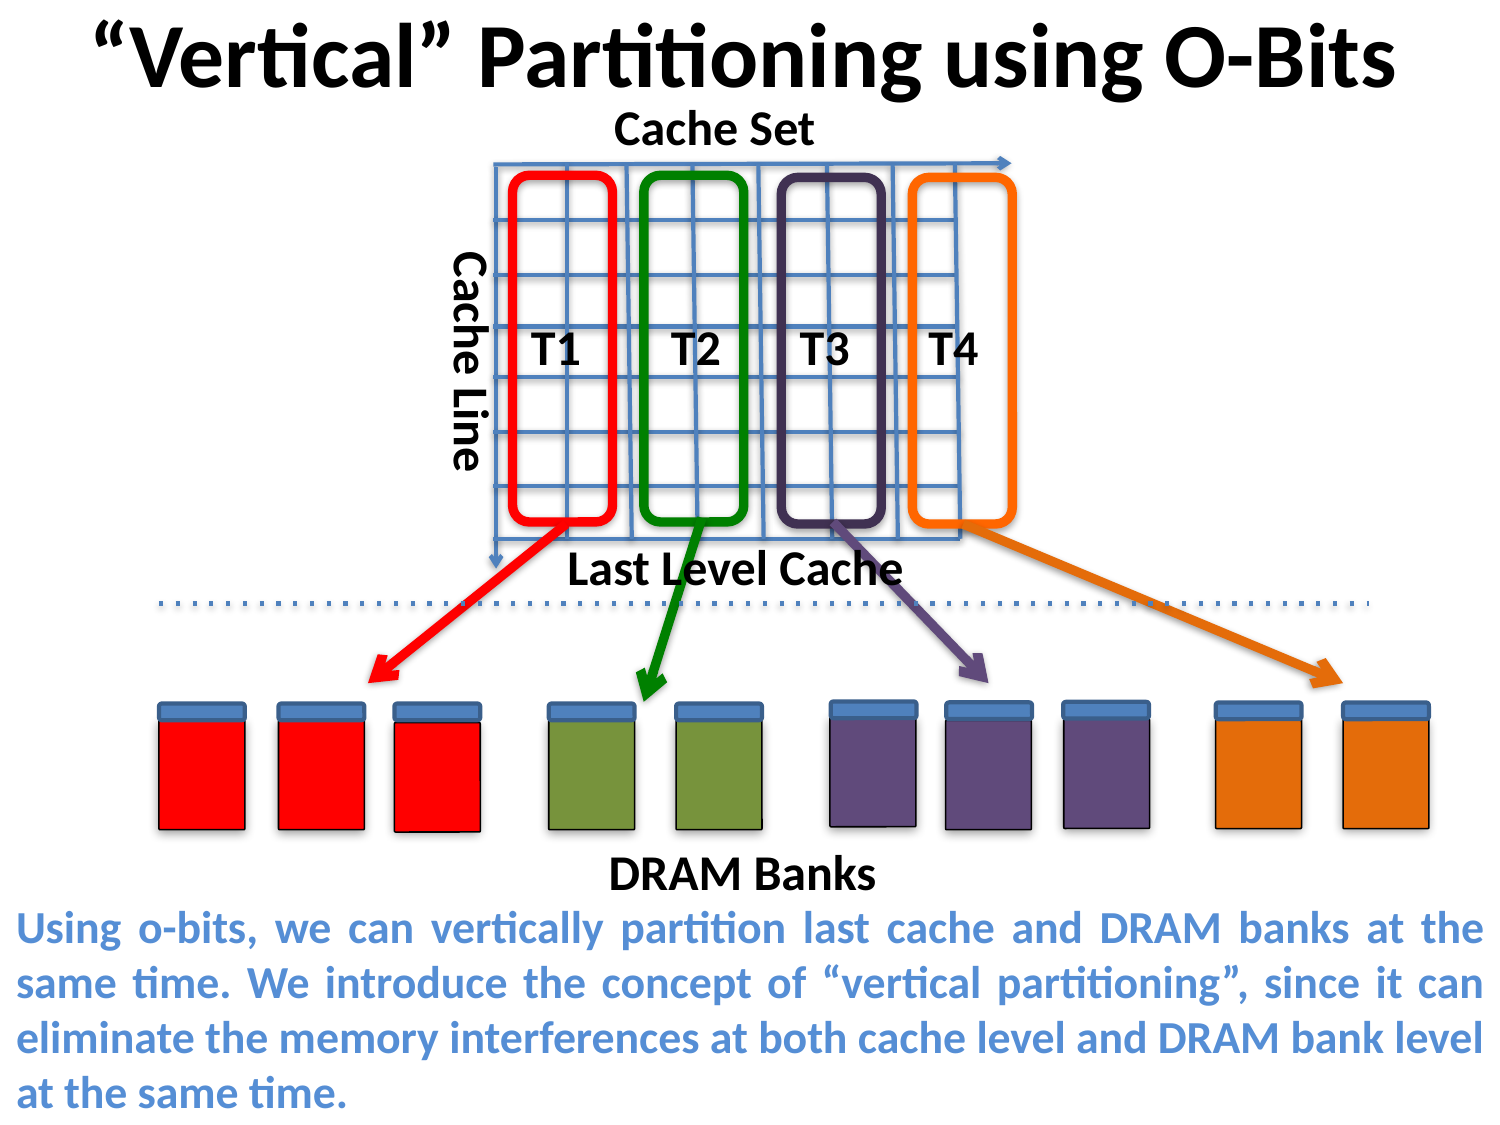

# “Vertical” Partitioning using O-Bits
Cache Set

Cache Line
 T1        T2       T3       T4
Last Level Cache

DRAM Banks
Using o-bits, we can vertically partition last cache and DRAM banks at the same time. We introduce the concept of “vertical partitioning”, since it can eliminate the memory interferences at both cache level and DRAM bank level at the same time.